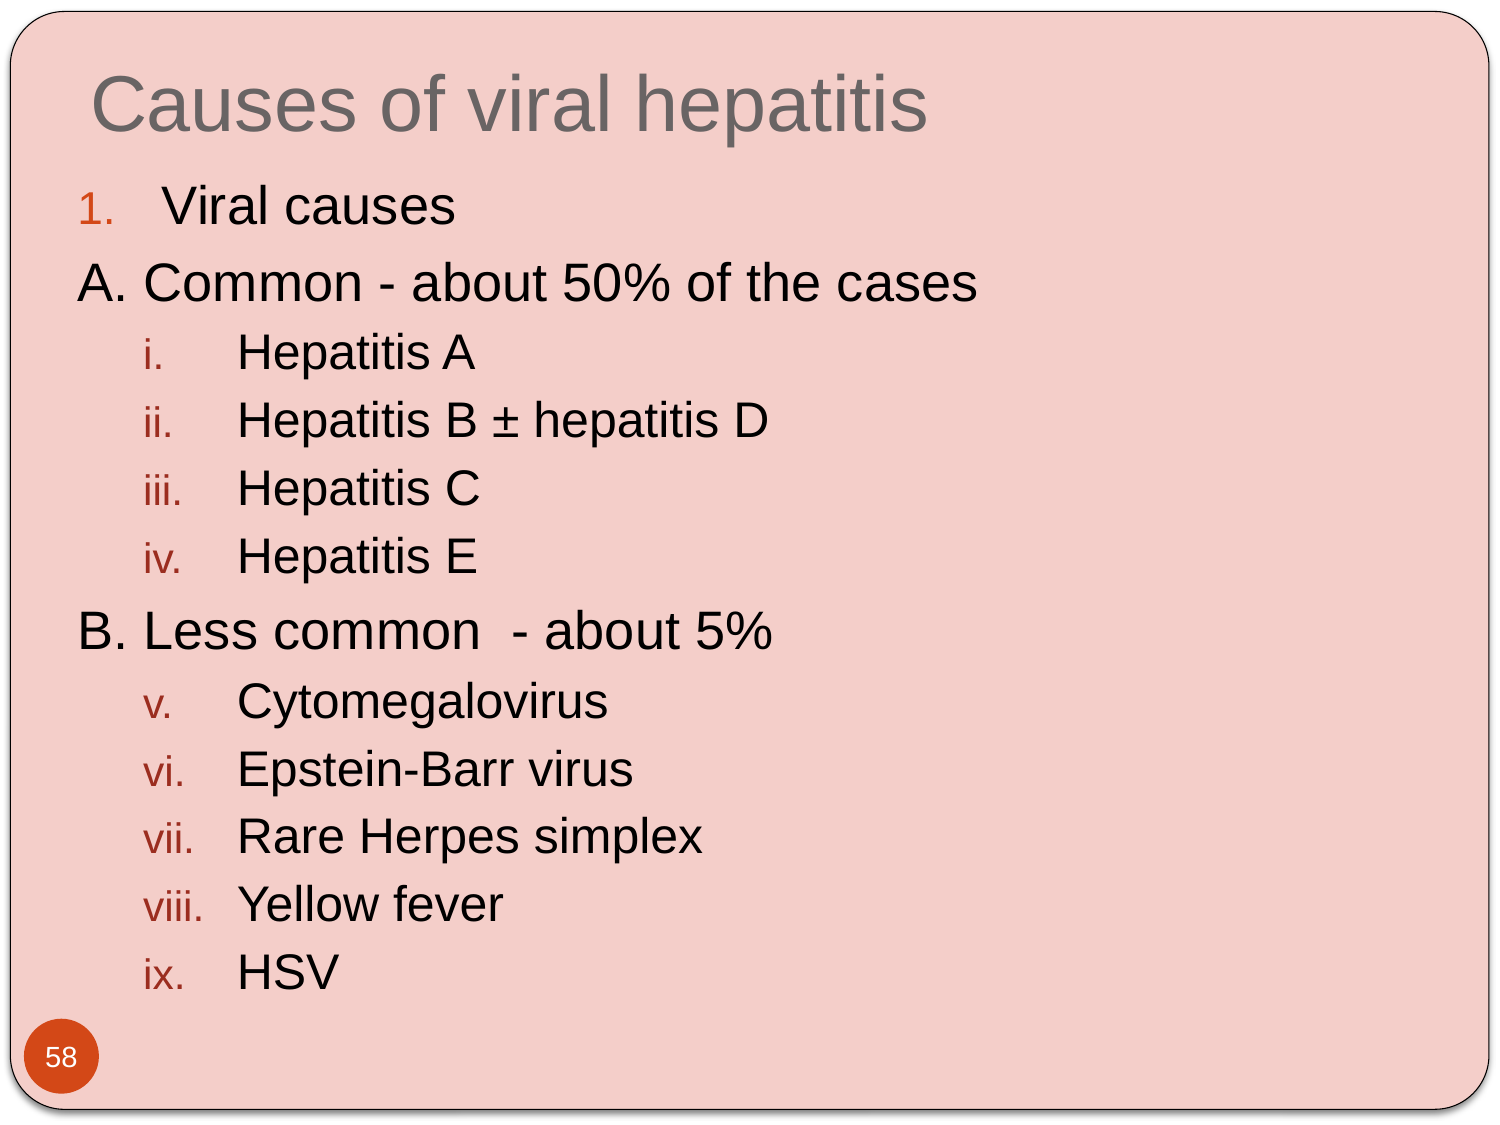

# Causes of viral hepatitis
Viral causes
A. Common - about 50% of the cases
Hepatitis A
Hepatitis B ± hepatitis D
Hepatitis C
Hepatitis E
B. Less common  - about 5%
Cytomegalovirus
Epstein-Barr virus
Rare Herpes simplex
Yellow fever
HSV

58